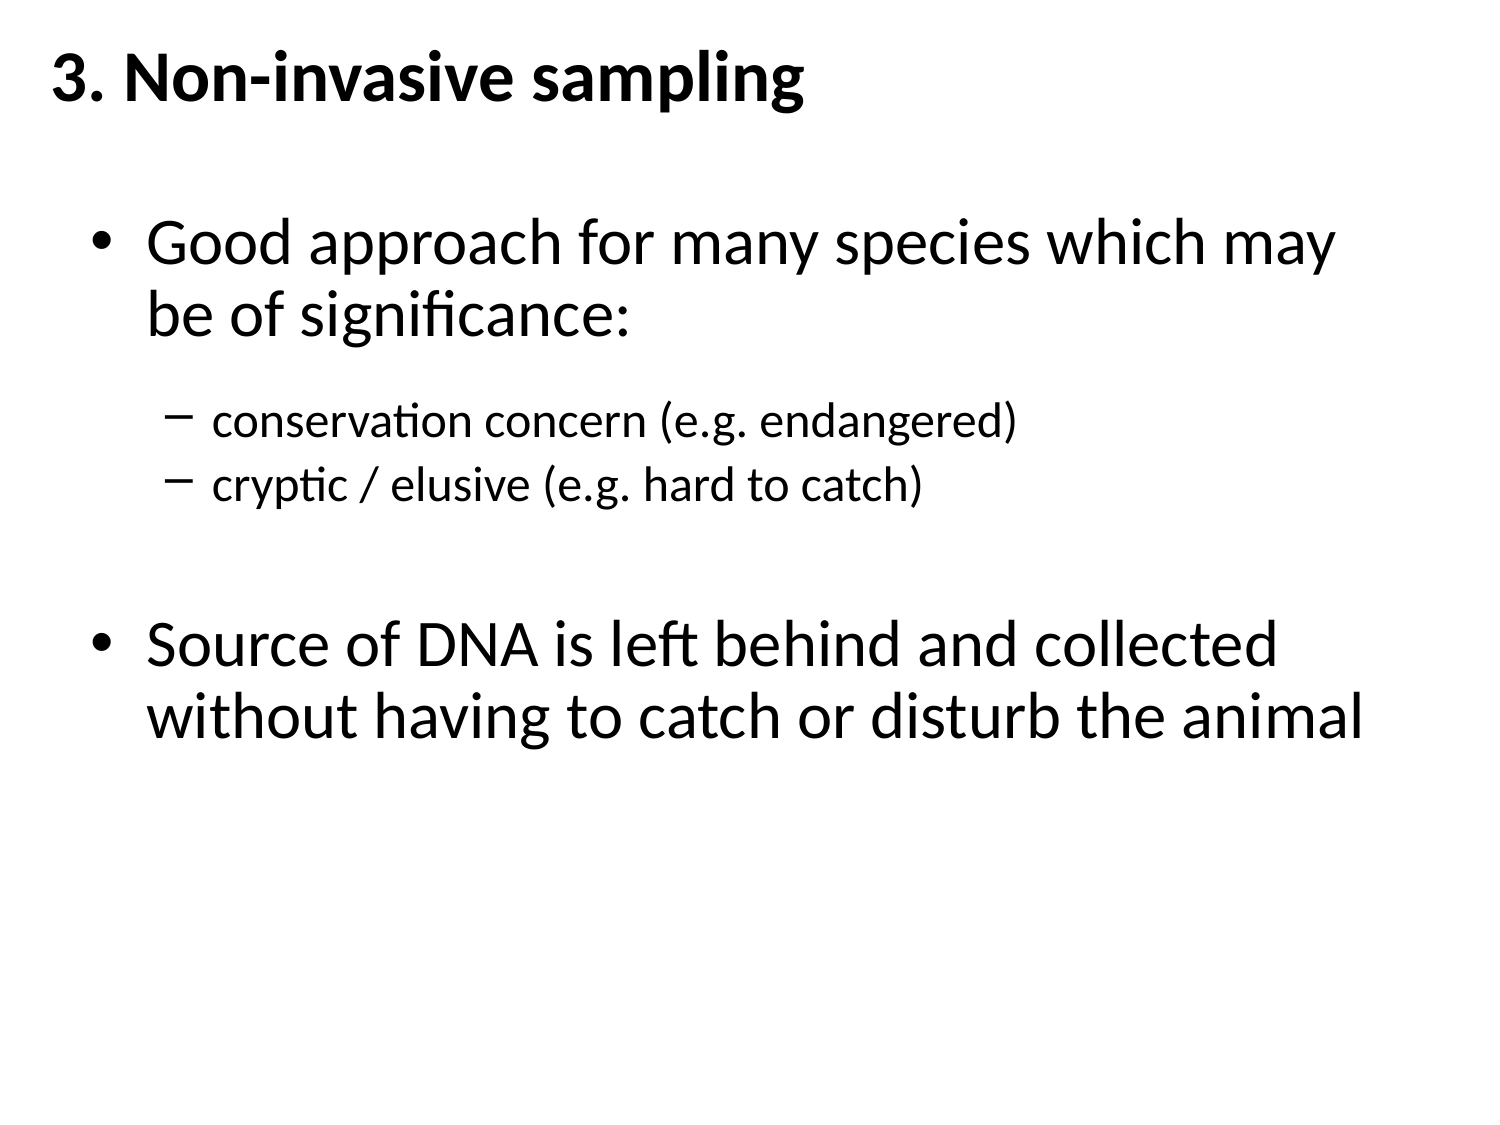

3. Non-invasive sampling
Good approach for many species which may be of significance:
conservation concern (e.g. endangered)
cryptic / elusive (e.g. hard to catch)

Source of DNA is left behind and collected without having to catch or disturb the animal